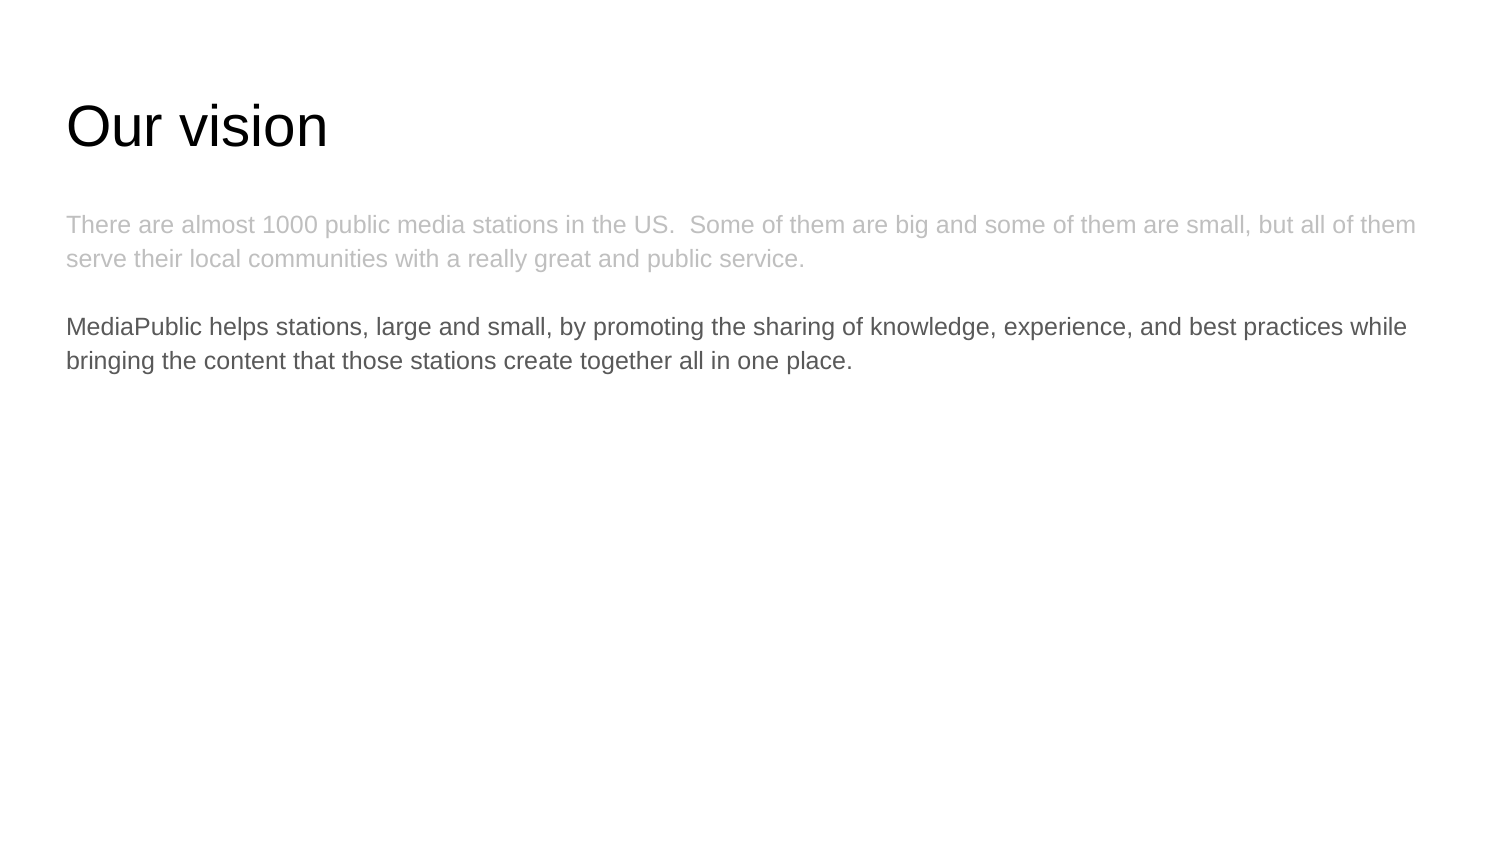

# Our vision
There are almost 1000 public media stations in the US.  Some of them are big and some of them are small, but all of them serve their local communities with a really great and public service.
MediaPublic helps stations, large and small, by promoting the sharing of knowledge, experience, and best practices while bringing the content that those stations create together all in one place.